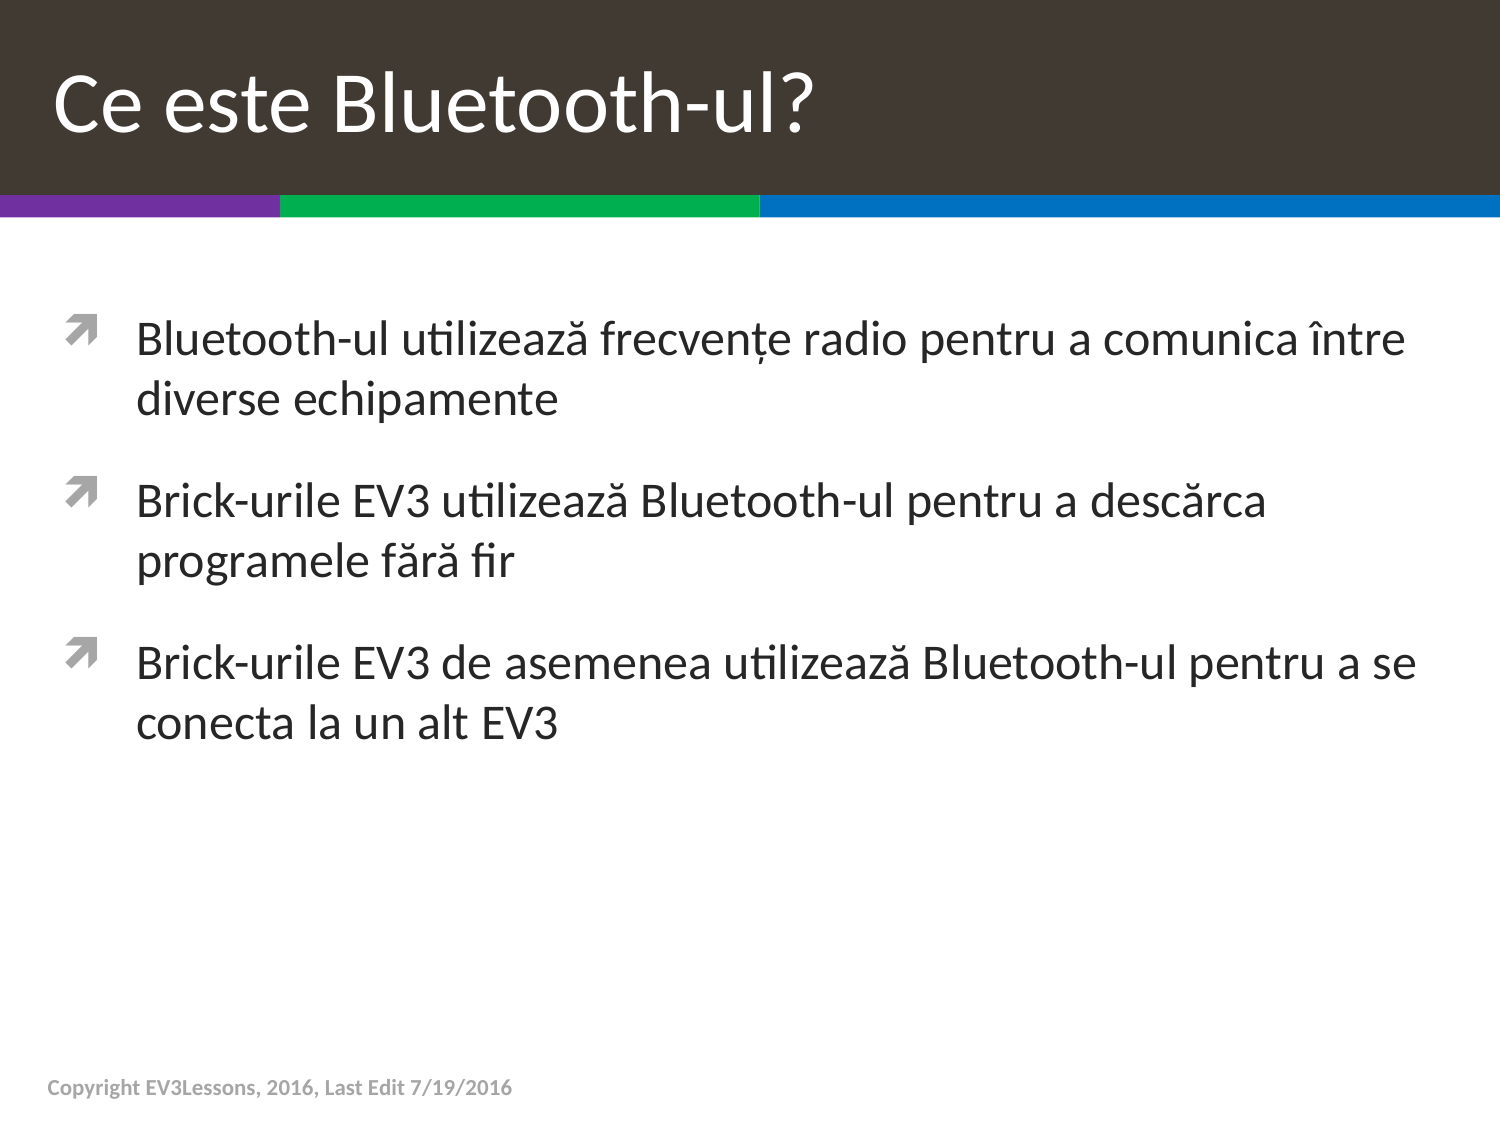

# Ce este Bluetooth-ul?
Bluetooth-ul utilizează frecvențe radio pentru a comunica între diverse echipamente
Brick-urile EV3 utilizează Bluetooth-ul pentru a descărca programele fără fir
Brick-urile EV3 de asemenea utilizează Bluetooth-ul pentru a se conecta la un alt EV3
Copyright EV3Lessons, 2016, Last Edit 7/19/2016